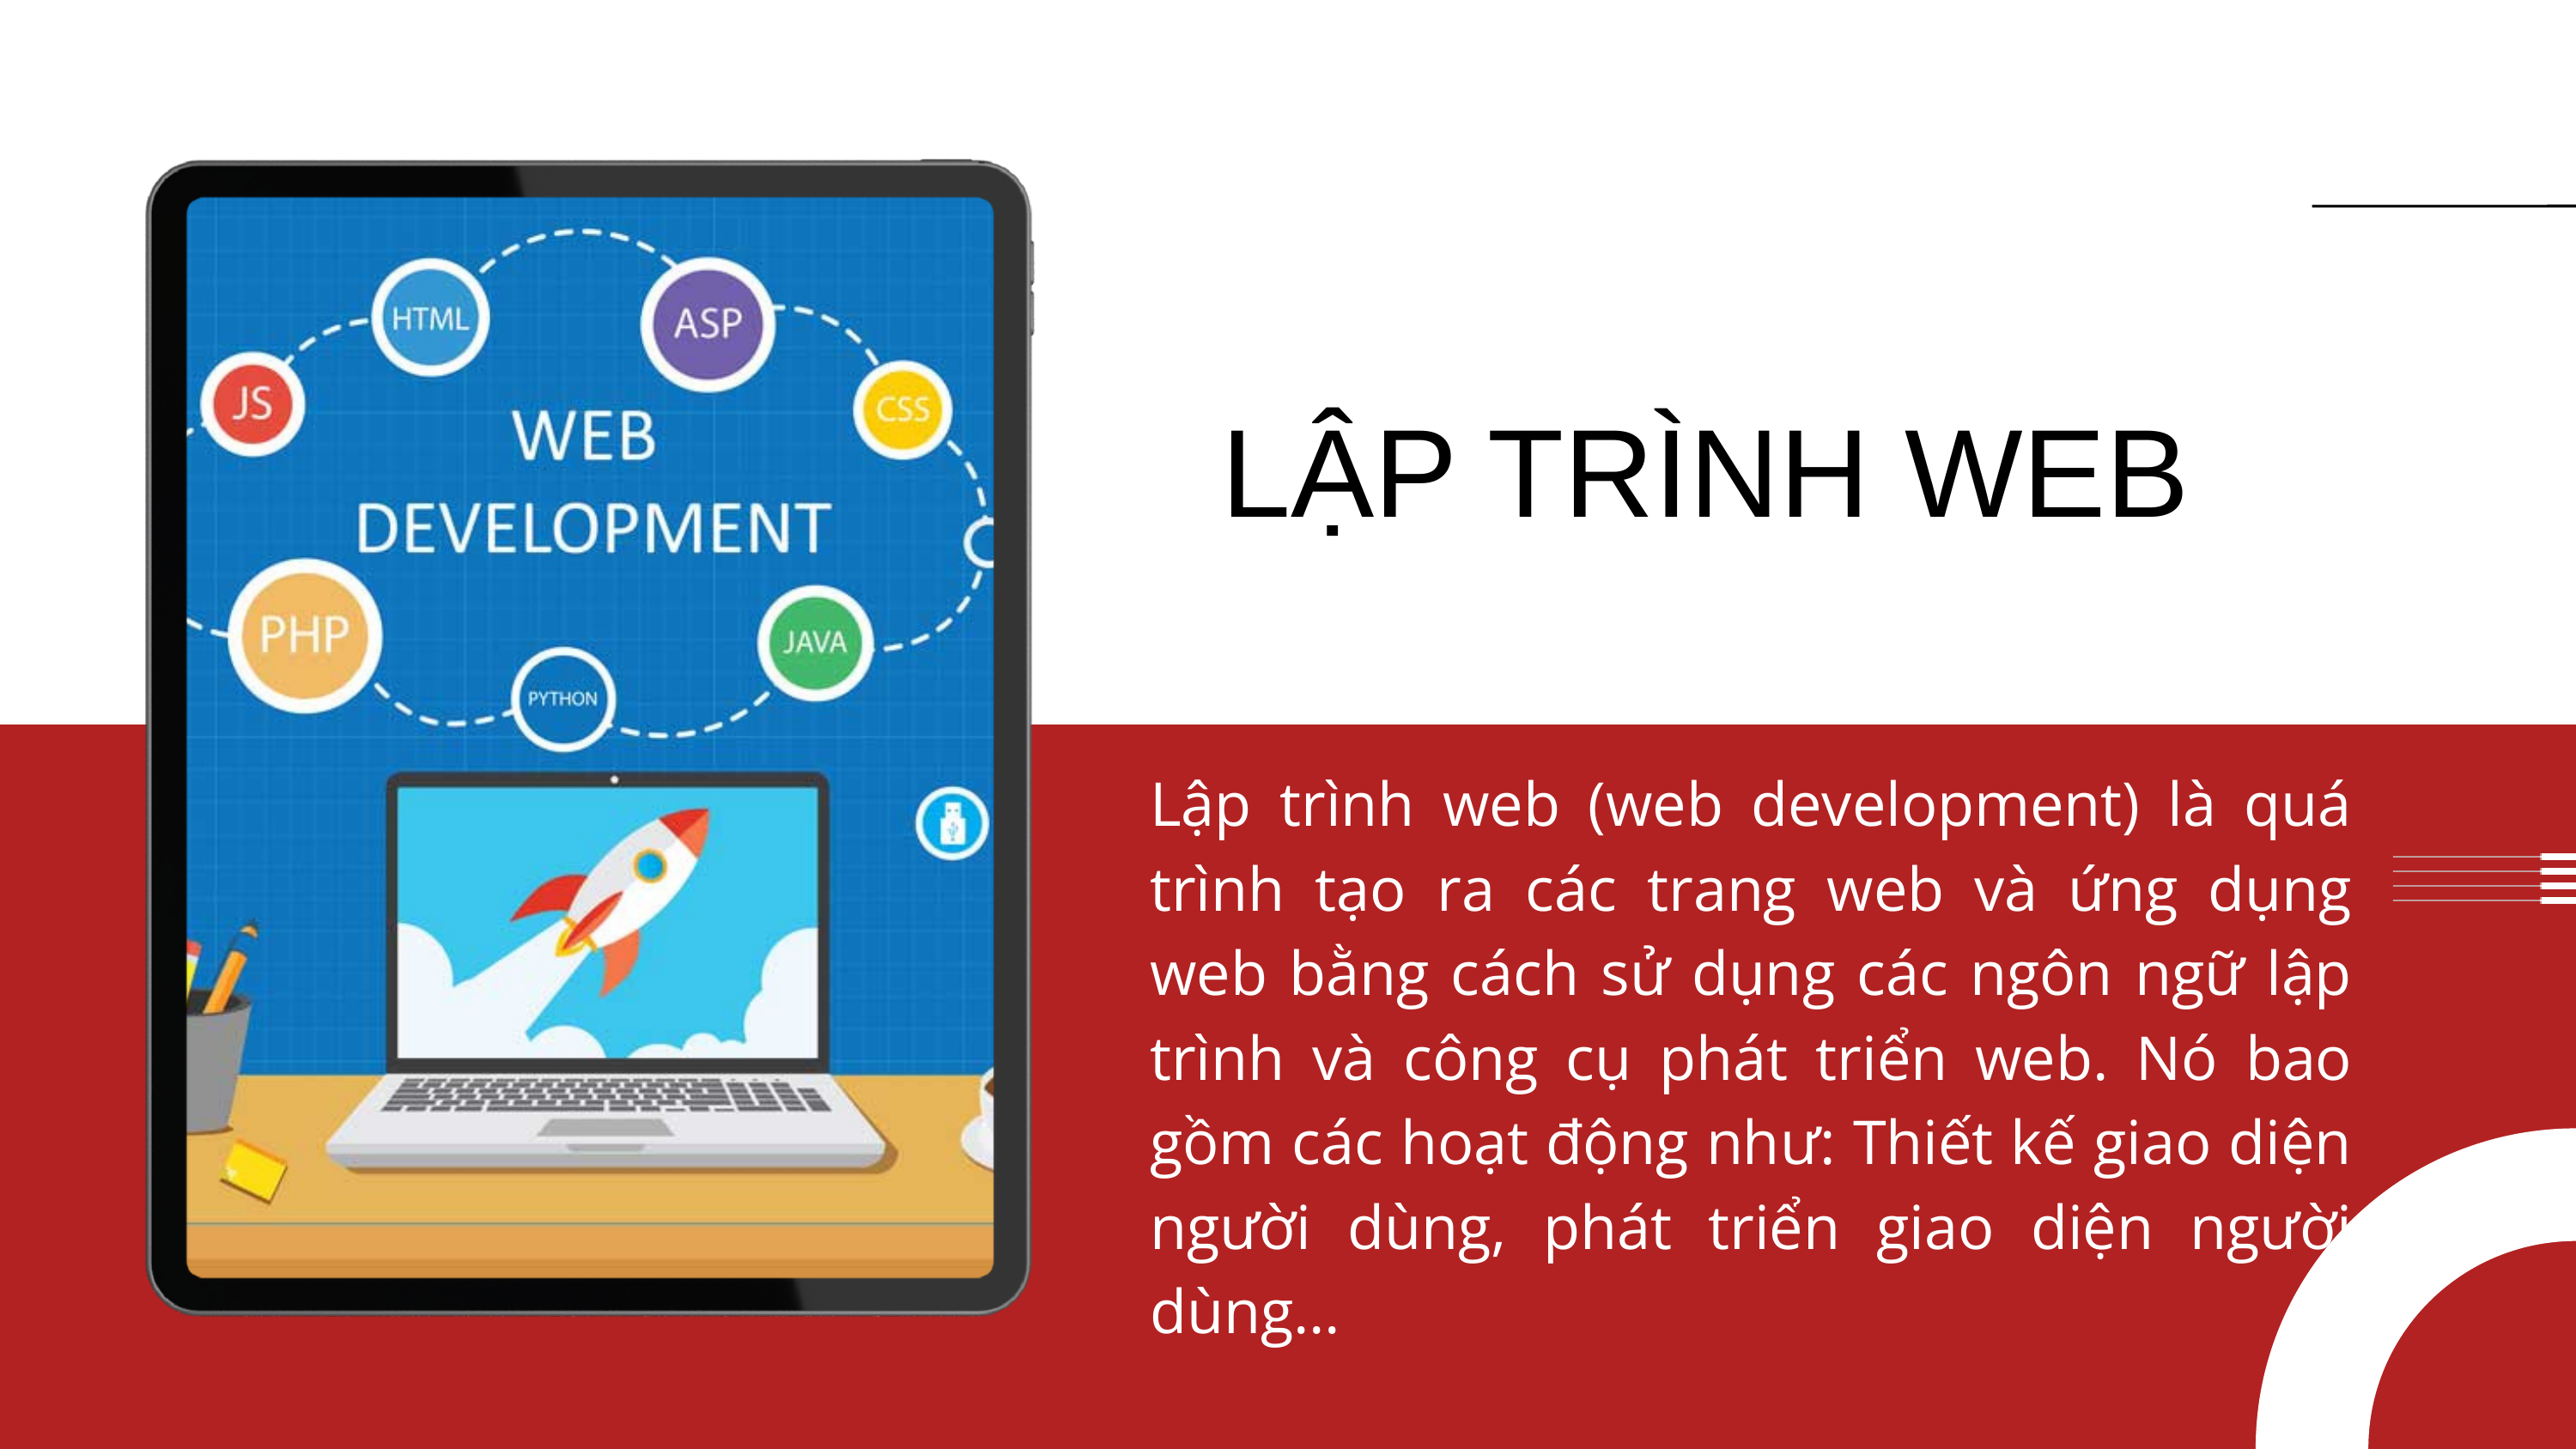

LẬP TRÌNH WEB

Lập trình web (web development) là quá trình tạo ra các trang web và ứng dụng web bằng cách sử dụng các ngôn ngữ lập trình và công cụ phát triển web. Nó bao gồm các hoạt động như: Thiết kế giao diện người dùng, phát triển giao diện người dùng...